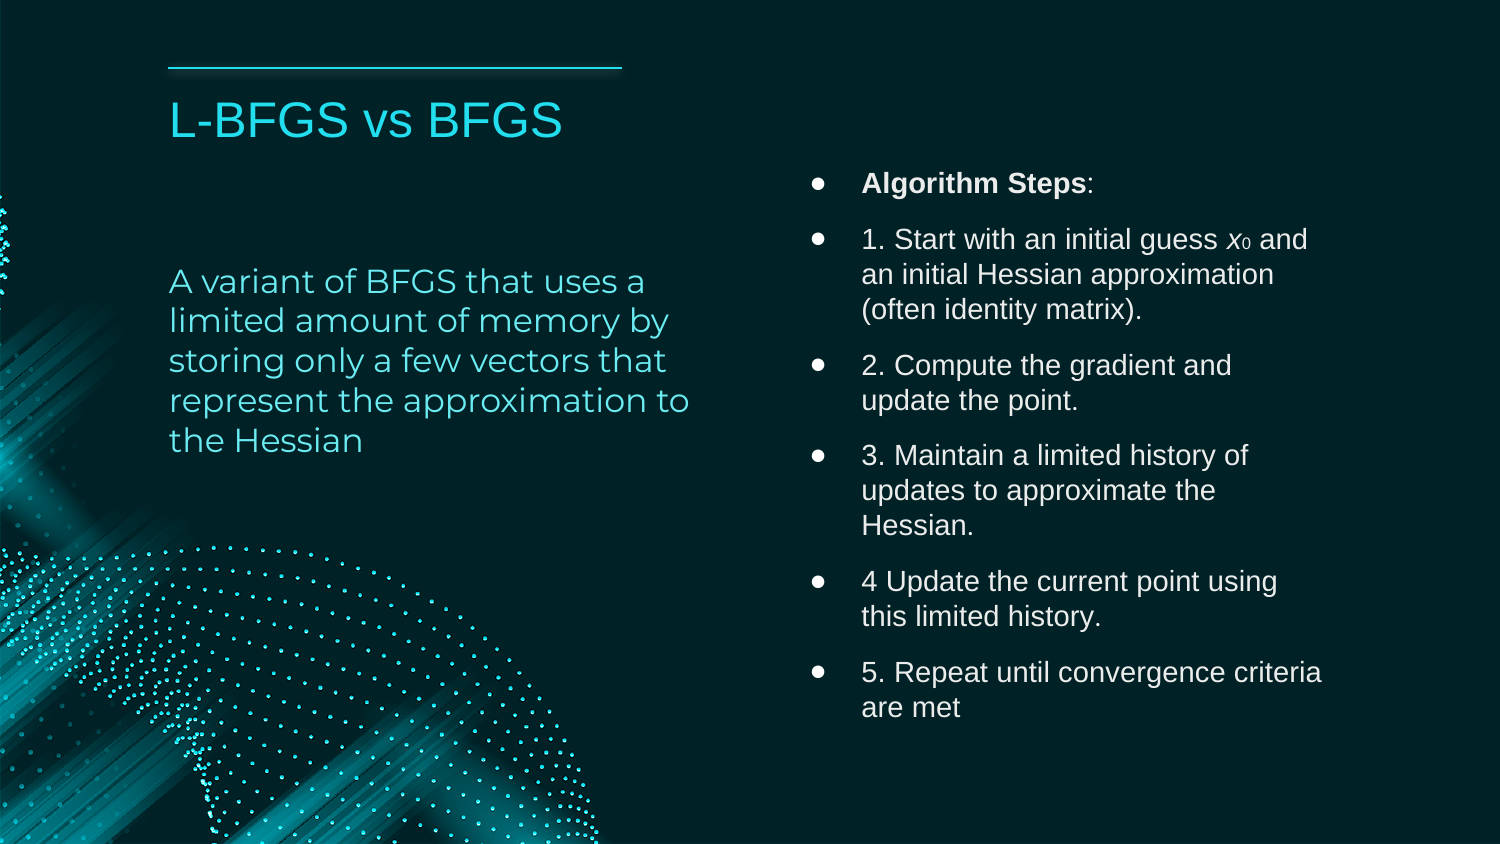

# L-BFGS vs BFGS
Algorithm Steps:
1. Start with an initial guess x0​ and an initial Hessian approximation (often identity matrix).
2. Compute the gradient and update the point.
3. Maintain a limited history of updates to approximate the Hessian.
4 Update the current point using this limited history.
5. Repeat until convergence criteria are met
A variant of BFGS that uses a limited amount of memory by storing only a few vectors that represent the approximation to the Hessian